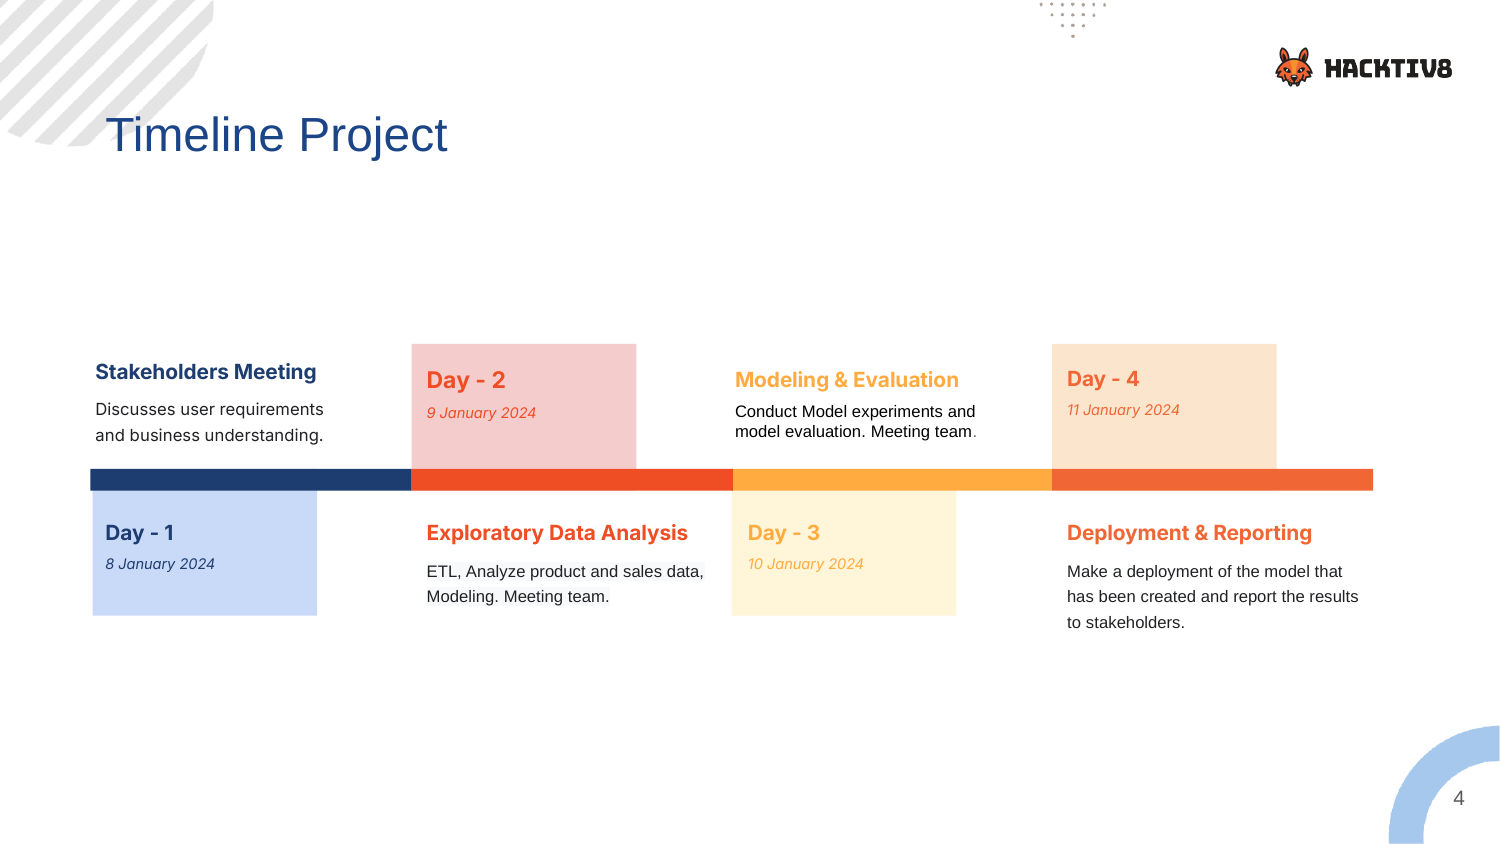

Timeline Project

Stakeholders Meeting

Discusses user requirements and business understanding.

Day - 2

9 January 2024
Modeling & Evaluation

Conduct Model experiments and model evaluation. Meeting team.
Day - 4

11 January 2024

Deployment & Reporting

Make a deployment of the model that has been created and report the results to stakeholders.

Day - 1

8 January 2024

Exploratory Data Analysis

ETL, Analyze product and sales data, Modeling. Meeting team.

Day - 3

10 January 2024
4